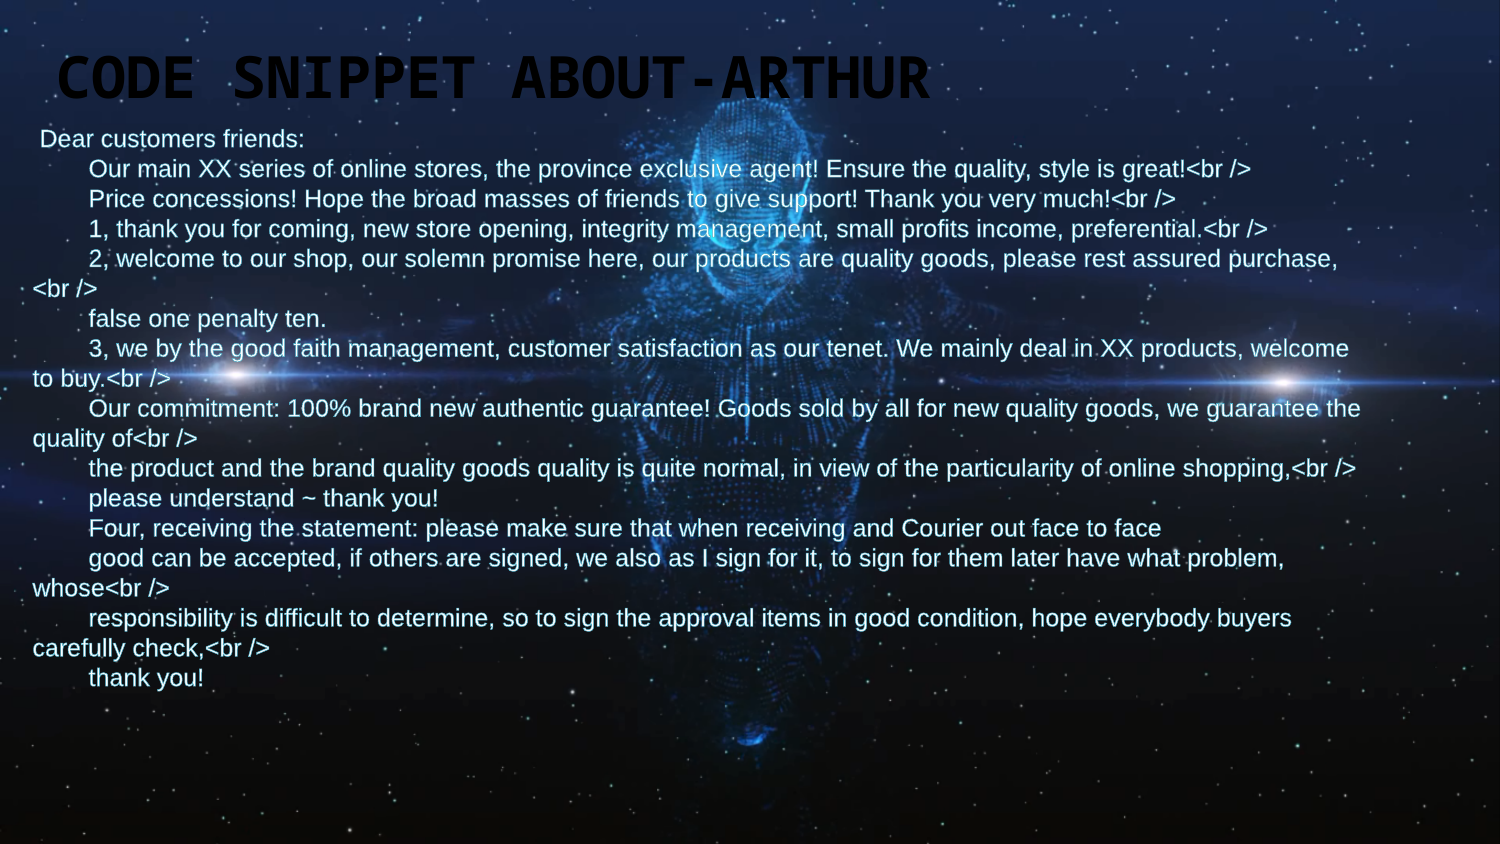

# CODE SNIPPET ABOUT-ARTHUR
 Dear customers friends:
        Our main XX series of online stores, the province exclusive agent! Ensure the quality, style is great!<br />
        Price concessions! Hope the broad masses of friends to give support! Thank you very much!<br />
        1, thank you for coming, new store opening, integrity management, small profits income, preferential.<br />
        2, welcome to our shop, our solemn promise here, our products are quality goods, please rest assured purchase, <br />
        false one penalty ten.
        3, we by the good faith management, customer satisfaction as our tenet. We mainly deal in XX products, welcome to buy.<br />
        Our commitment: 100% brand new authentic guarantee! Goods sold by all for new quality goods, we guarantee the quality of<br />
        the product and the brand quality goods quality is quite normal, in view of the particularity of online shopping,<br />
        please understand ~ thank you!
        Four, receiving the statement: please make sure that when receiving and Courier out face to face
        good can be accepted, if others are signed, we also as I sign for it, to sign for them later have what problem, whose<br />
        responsibility is difficult to determine, so to sign the approval items in good condition, hope everybody buyers carefully check,<br />
        thank you!